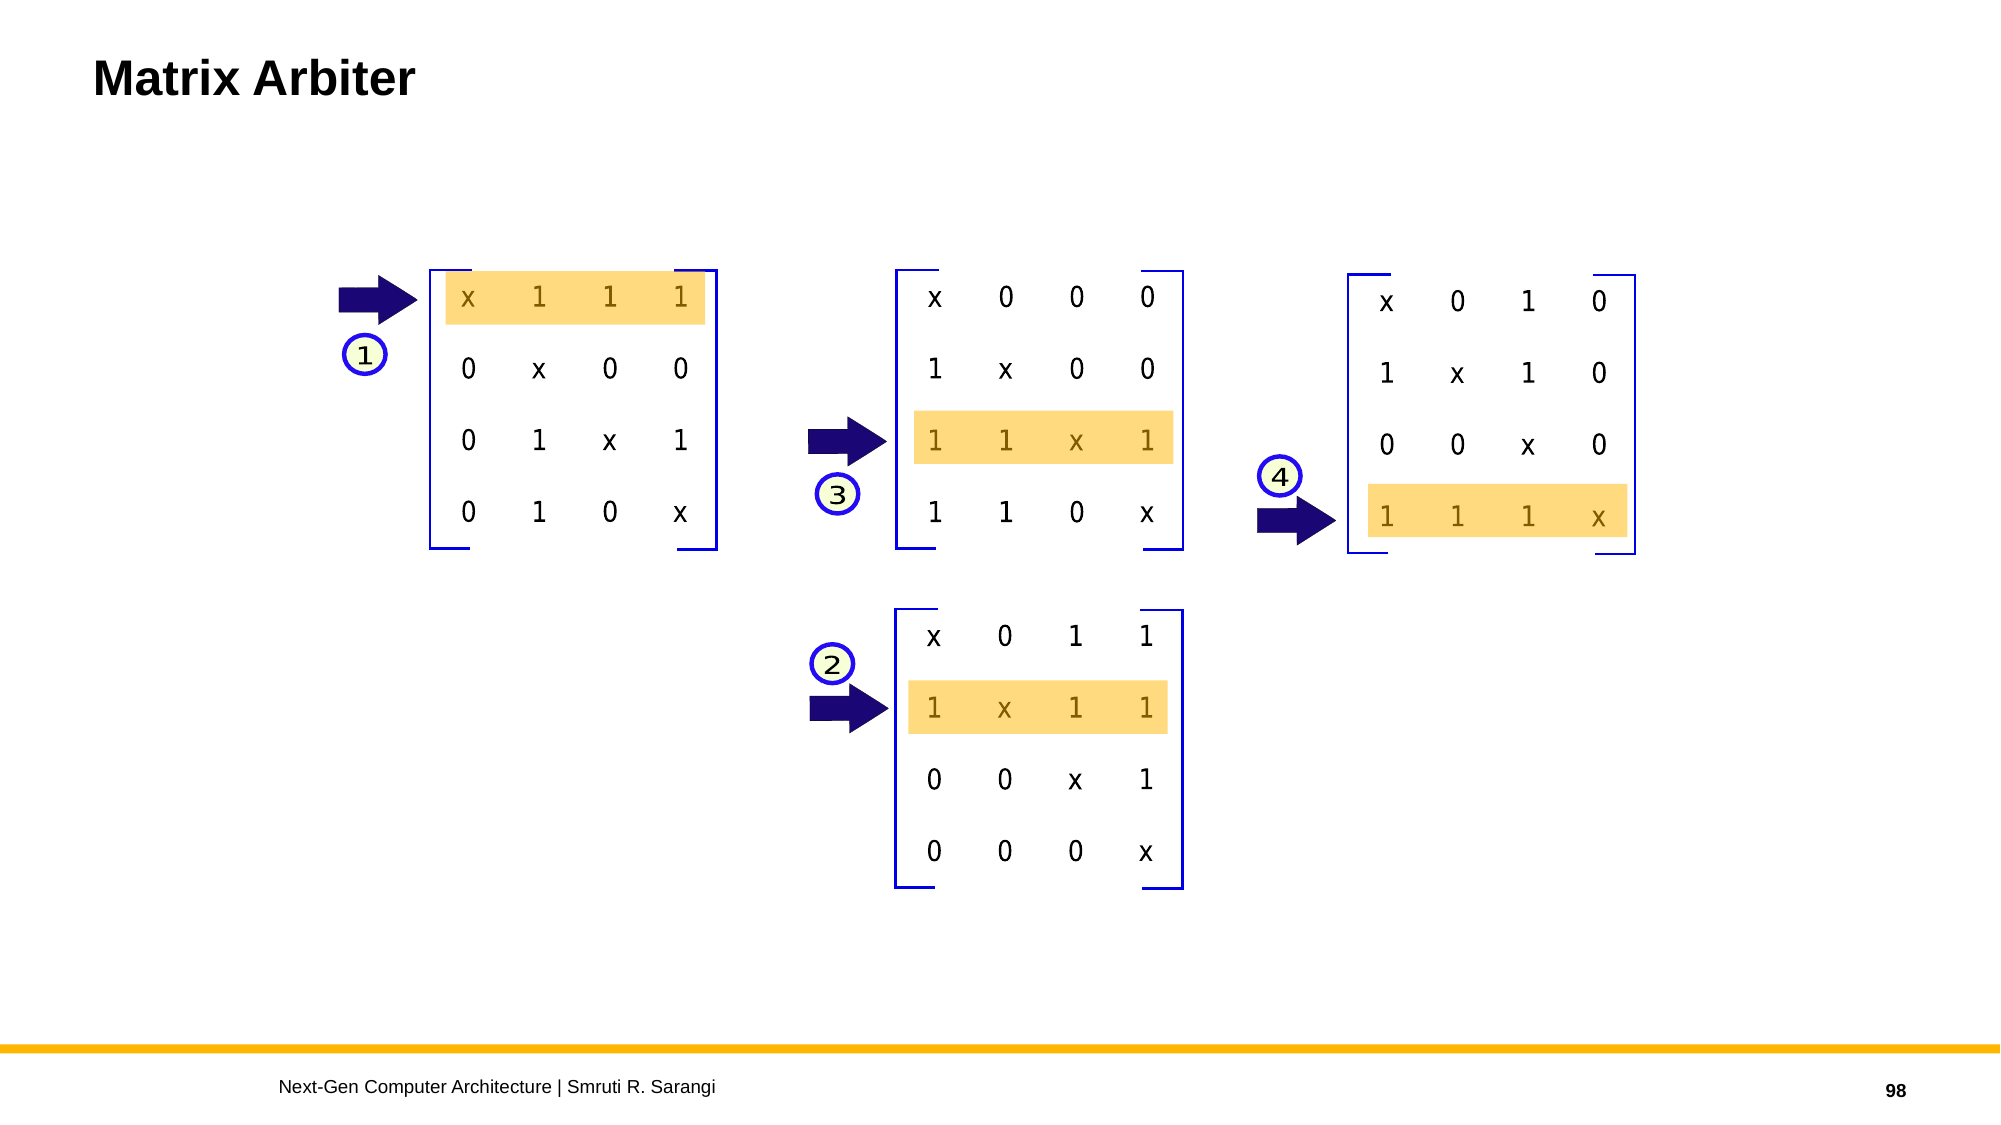

# Matrix Arbiter

Next-Gen Computer Architecture | Smruti R. Sarangi
98